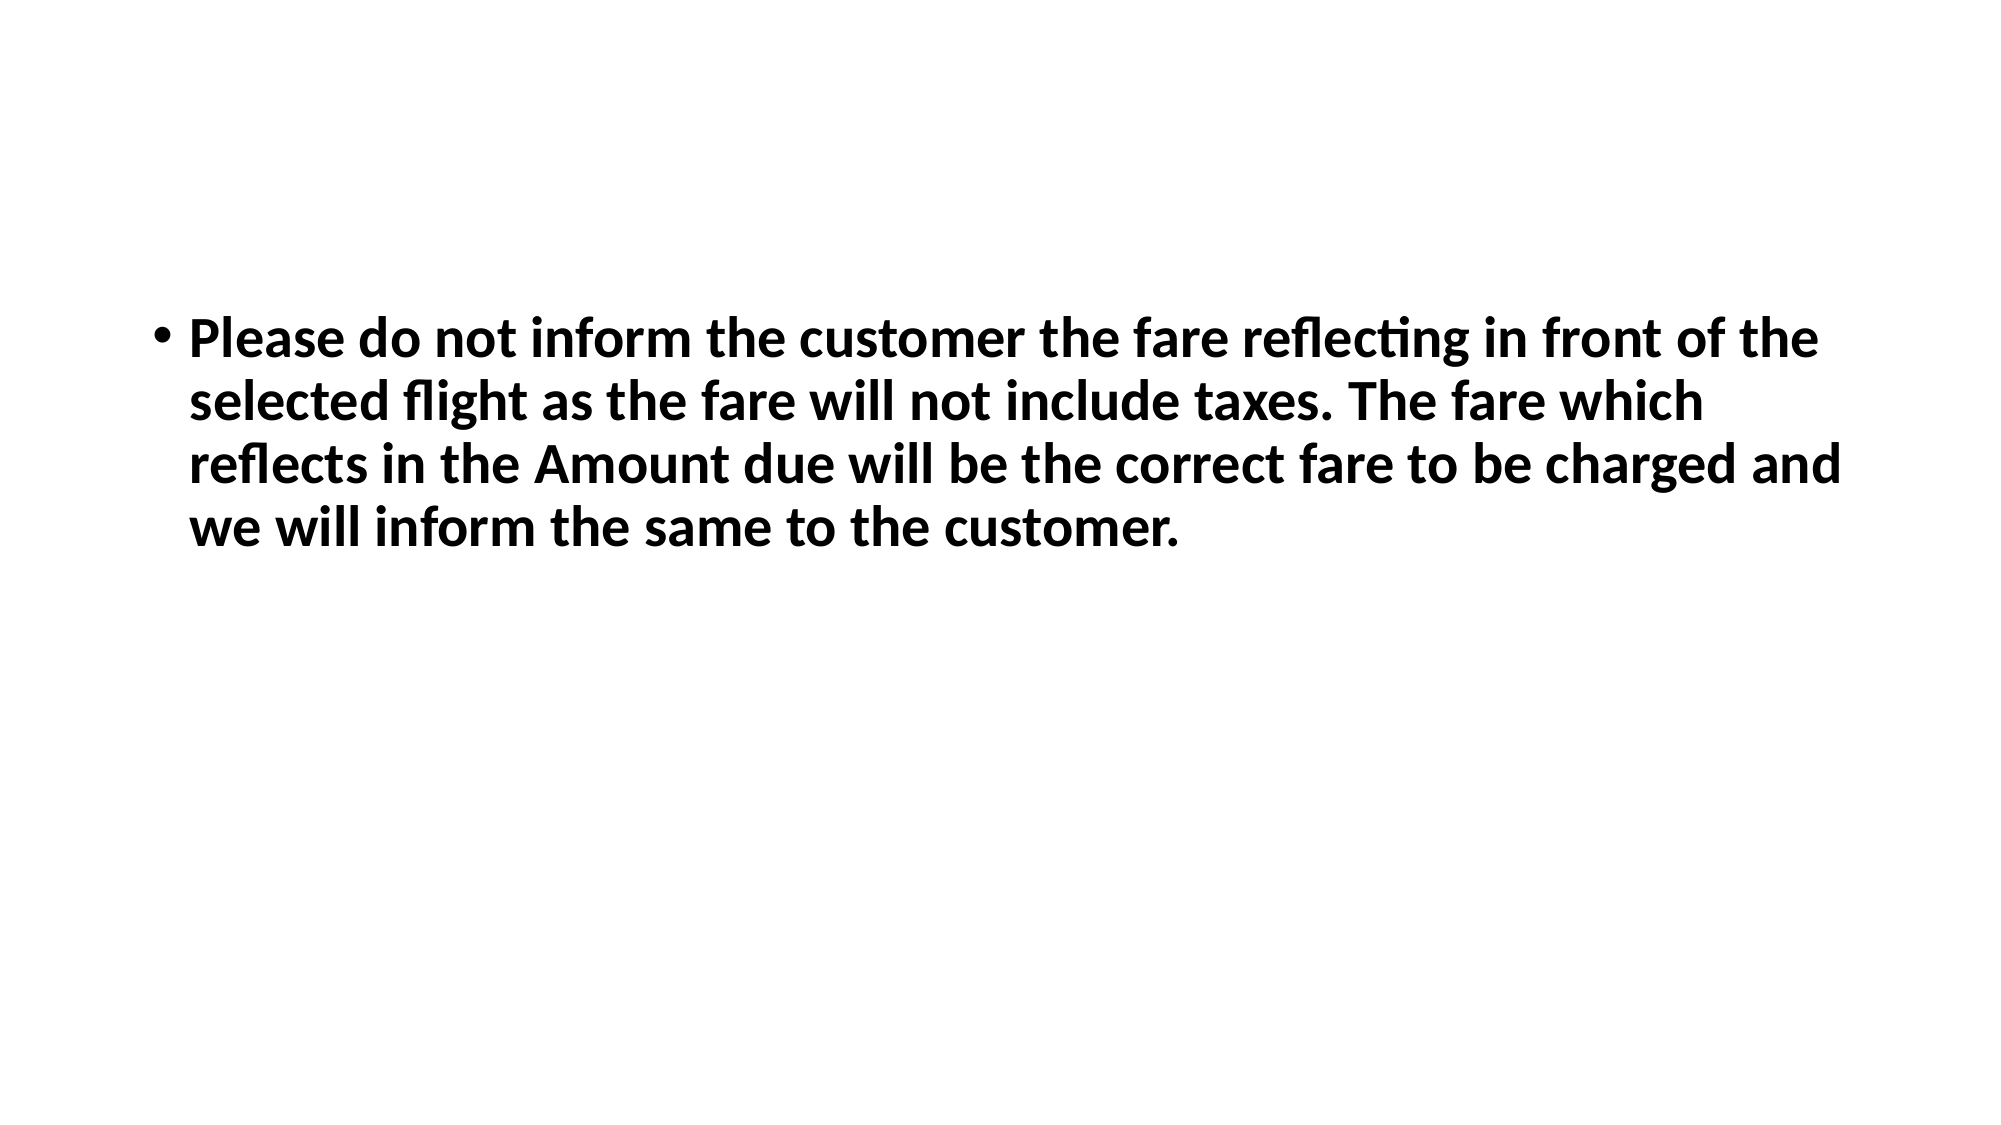

#
Please do not inform the customer the fare reflecting in front of the selected flight as the fare will not include taxes. The fare which reflects in the Amount due will be the correct fare to be charged and we will inform the same to the customer.